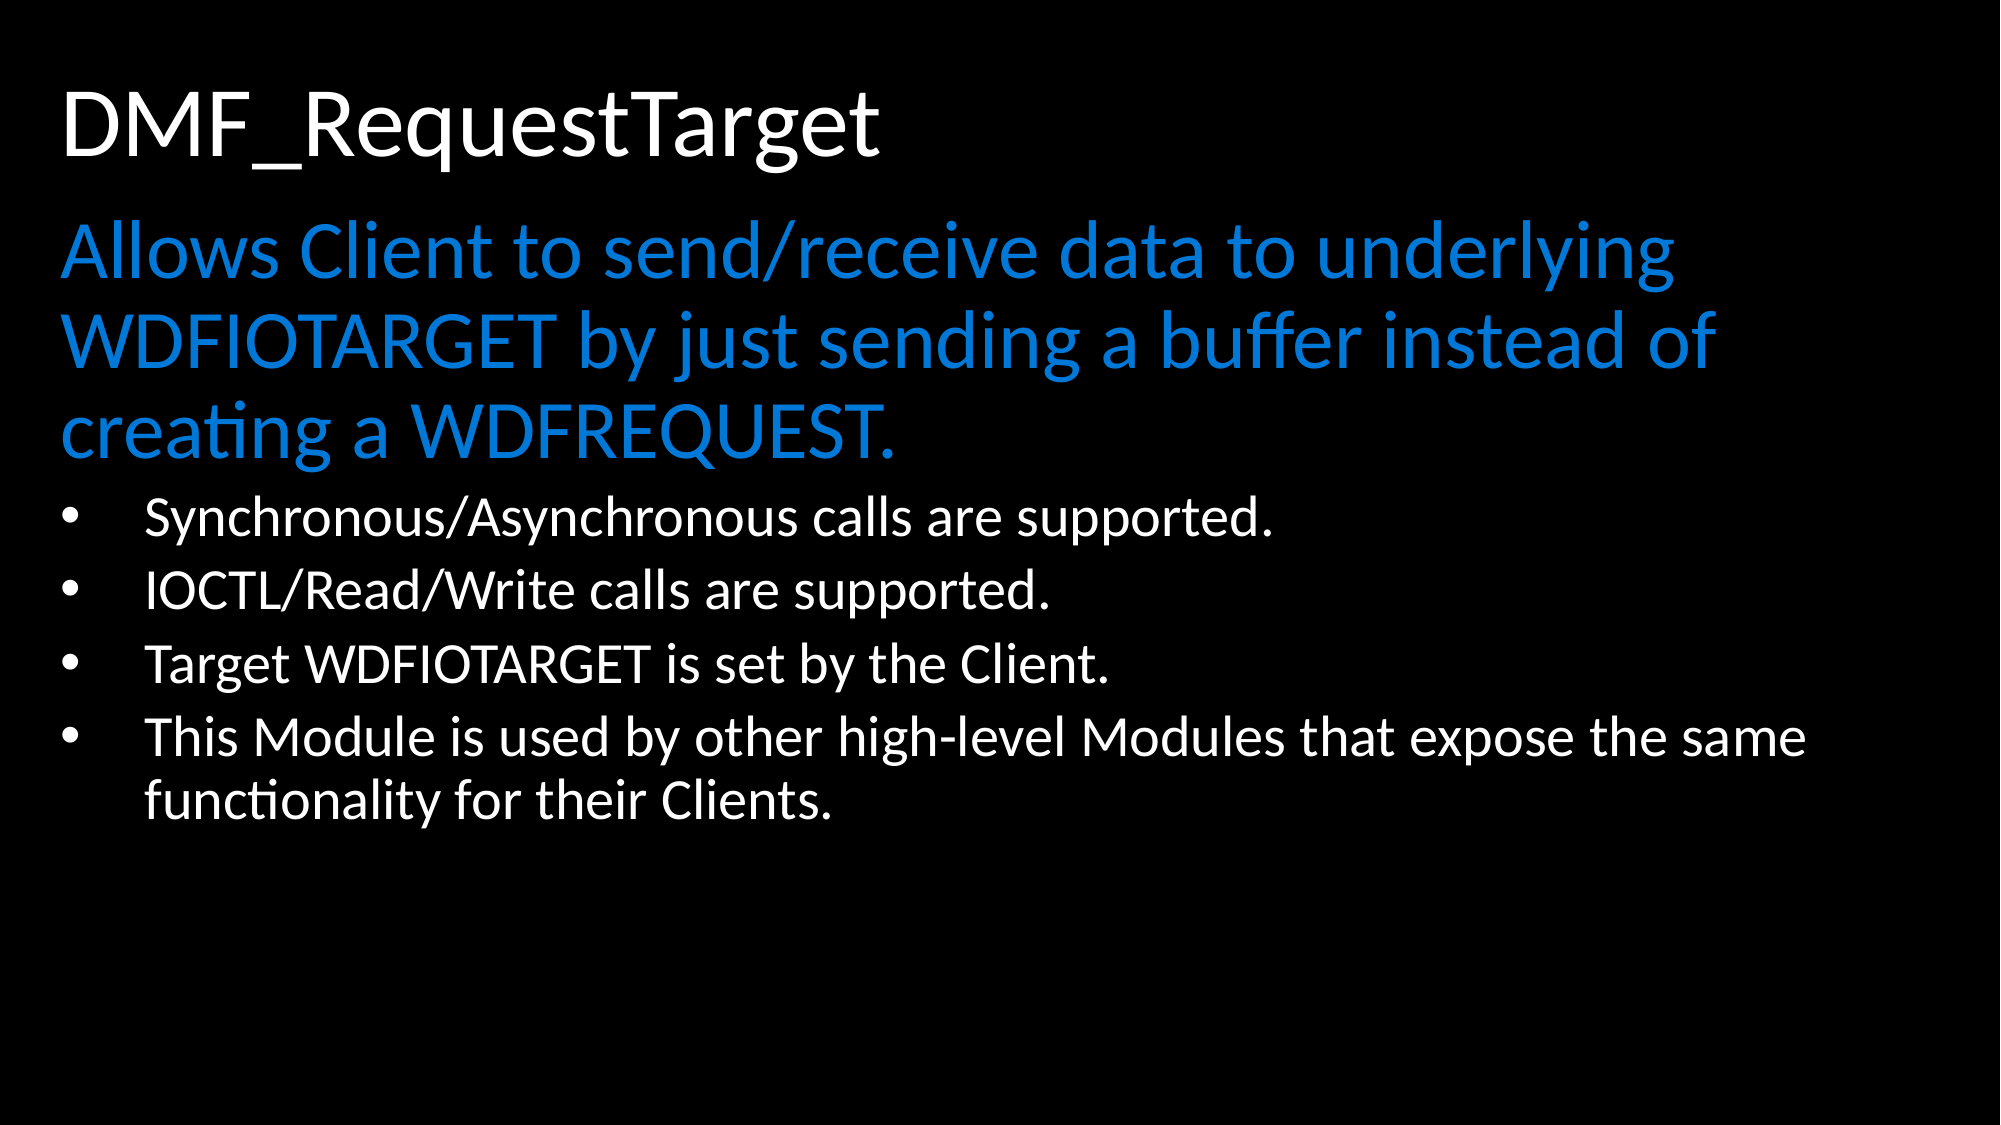

# DMF_RequestTarget
Allows Client to send/receive data to underlying WDFIOTARGET by just sending a buffer instead of creating a WDFREQUEST.
Synchronous/Asynchronous calls are supported.
IOCTL/Read/Write calls are supported.
Target WDFIOTARGET is set by the Client.
This Module is used by other high-level Modules that expose the same functionality for their Clients.